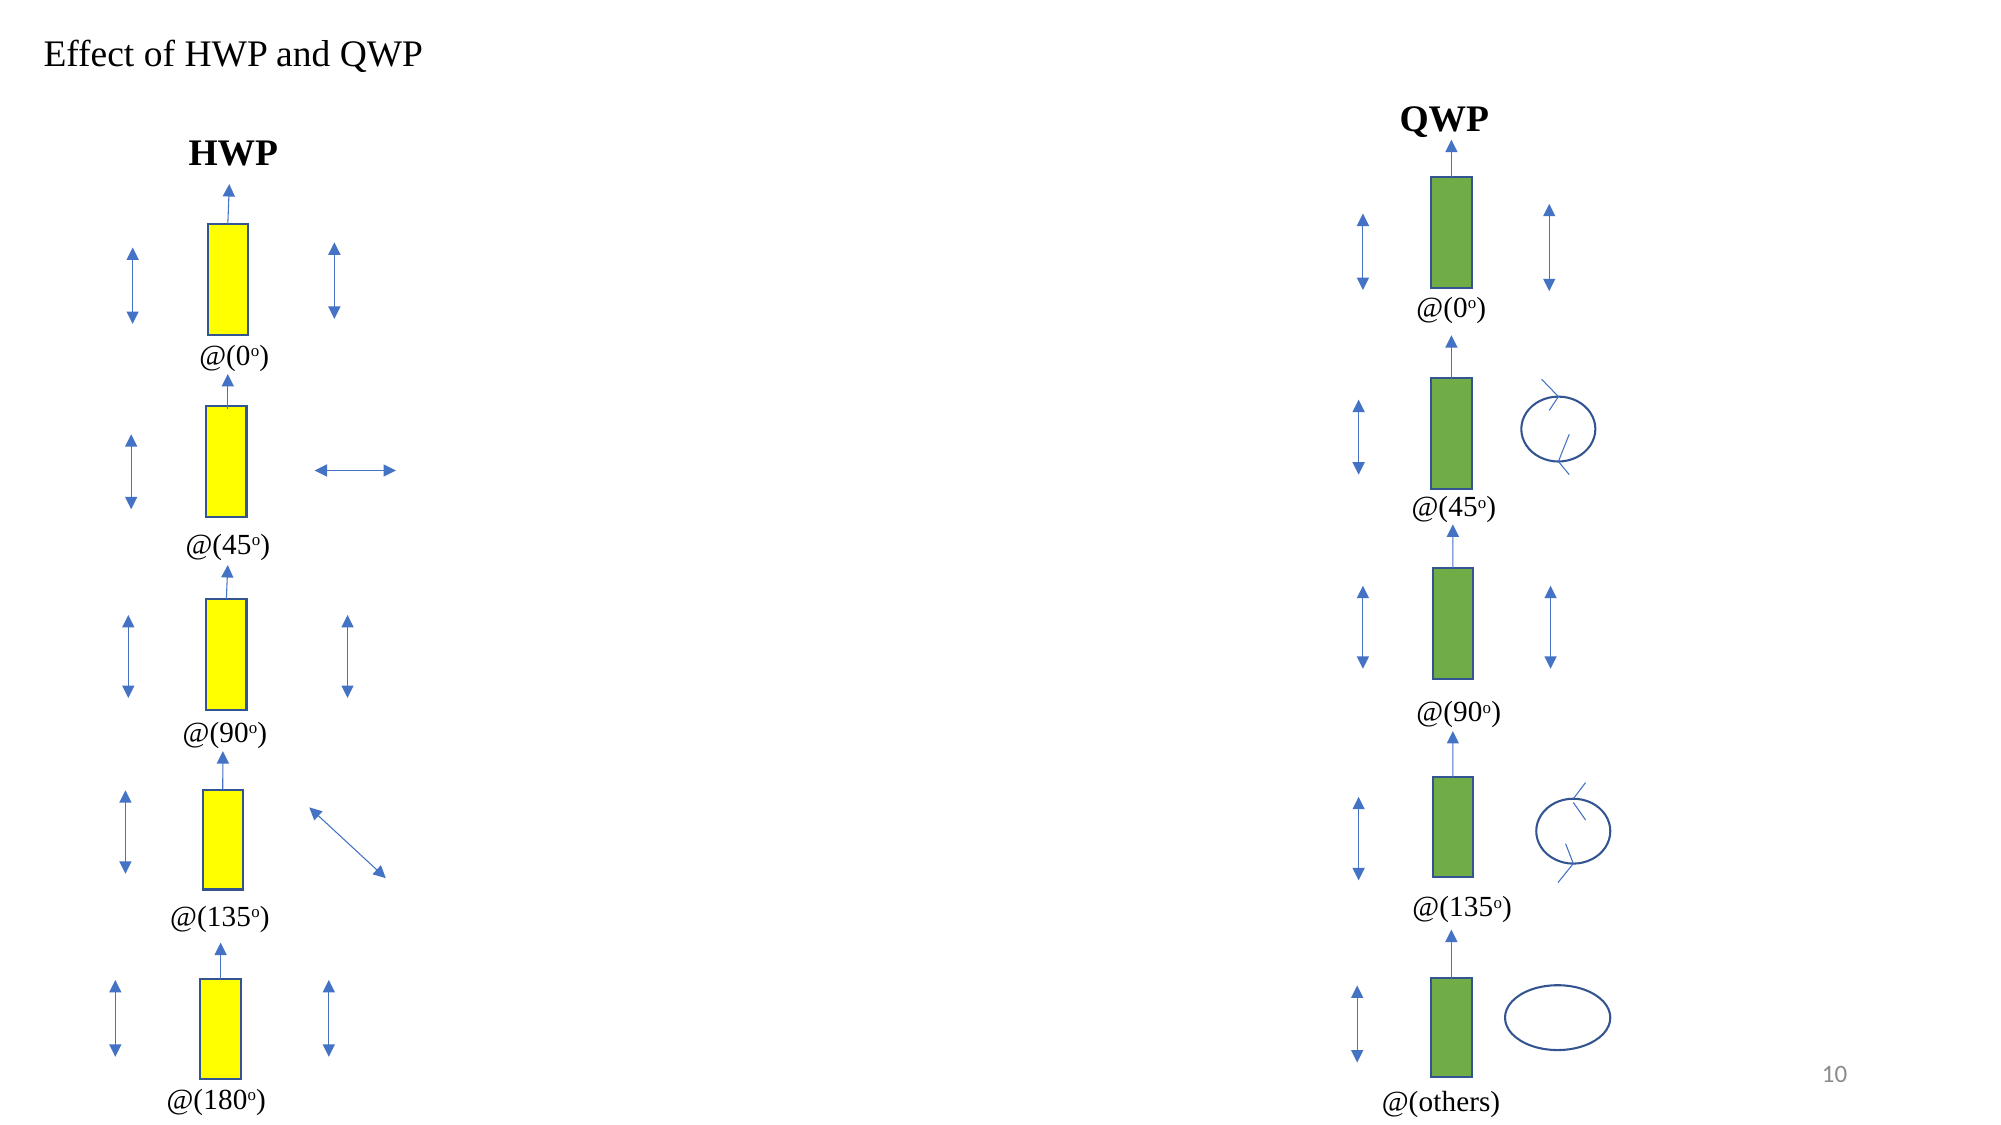

Effect of HWP and QWP
QWP
HWP

@(0o)
@(0o)

@(45o)
@(45o)

@(90o)
@(90o)

@(135o)
@(135o)

10
@(180o)
@(others)